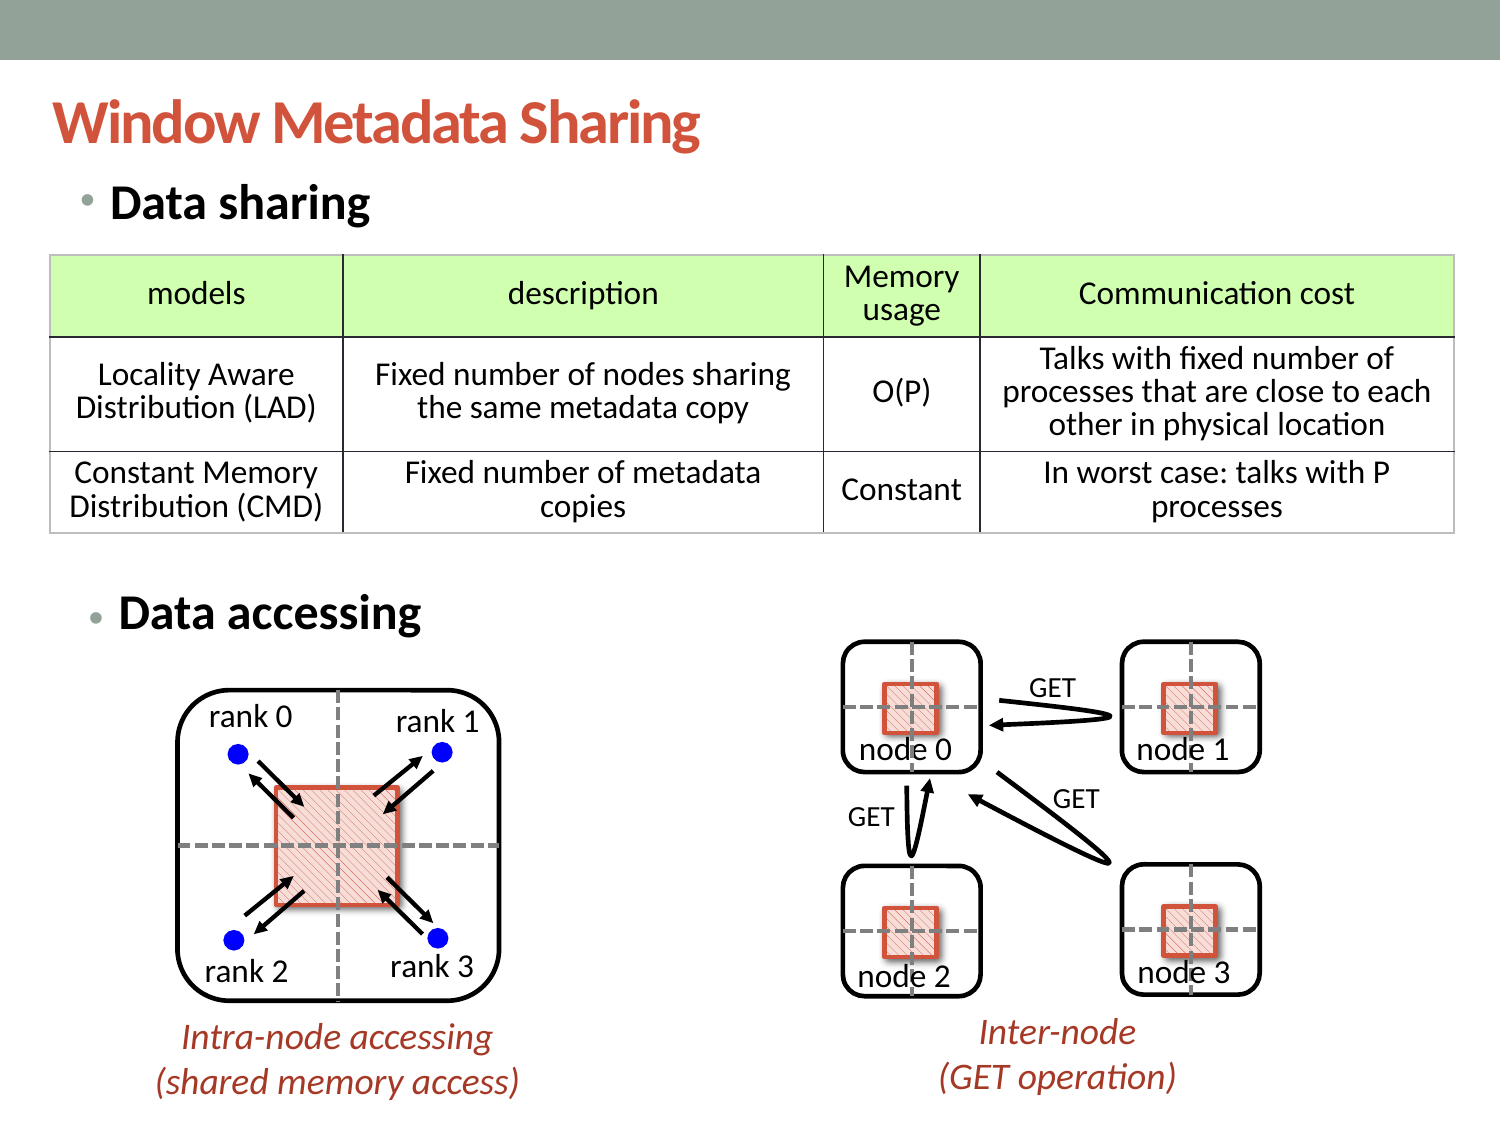

Window Metadata Sharing
Data sharing
| models | description | Memory usage | Communication cost |
| --- | --- | --- | --- |
| Locality Aware Distribution (LAD) | Fixed number of nodes sharing the same metadata copy | O(P) | Talks with fixed number of processes that are close to each other in physical location |
| Constant Memory Distribution (CMD) | Fixed number of metadata copies | Constant | In worst case: talks with P processes |
Data accessing

GET

node 1
node 0
GET
GET

node 3
node 2
Inter-node
(GET operation)
rank 0

rank 1

rank 3
rank 2
Intra-node accessing
(shared memory access)